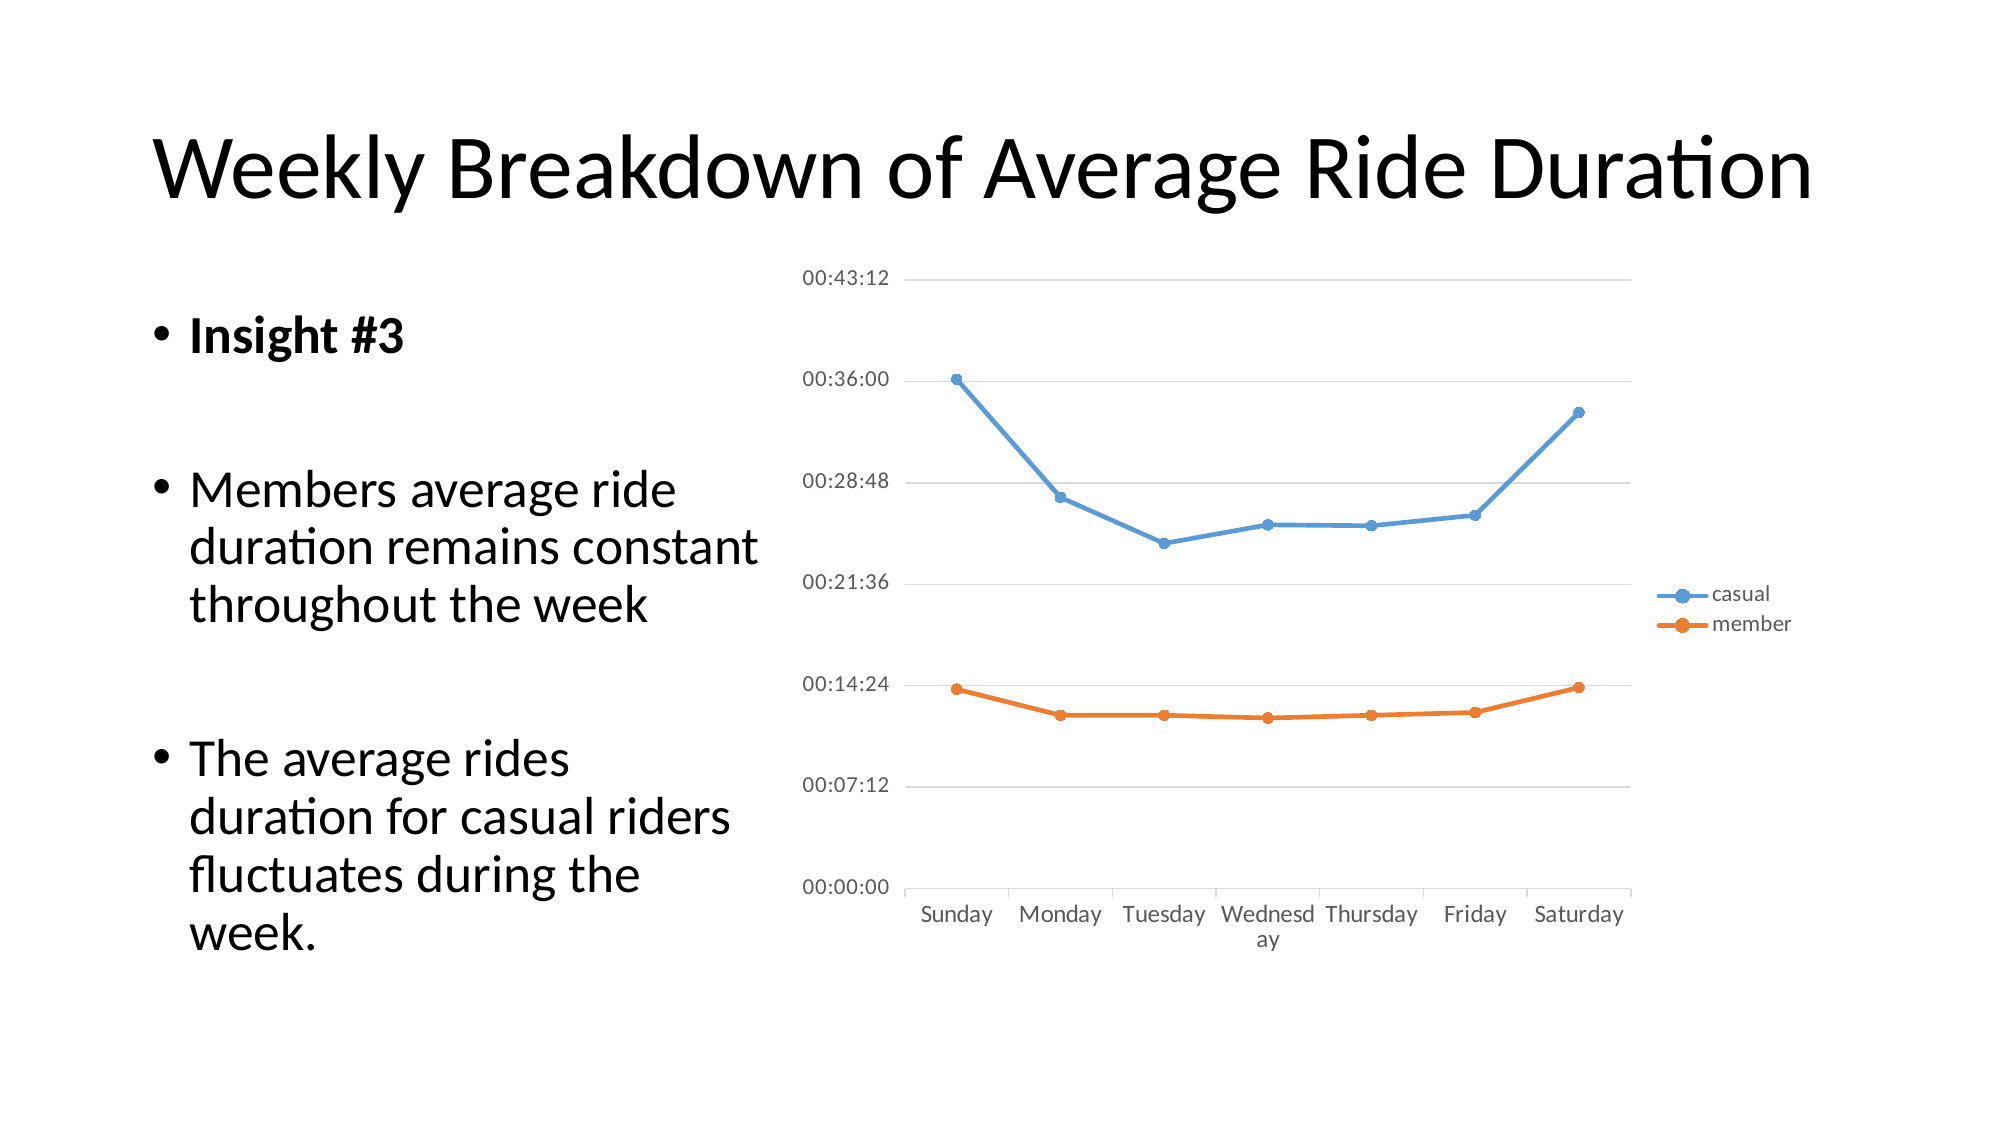

# Weekly Breakdown of Average Ride Duration

### Chart

| Category | casual | member |
|---|---|---|
| Sunday | 0.025104166666666664 | 0.00982638888888889 |
| Monday | 0.019282407407407408 | 0.008541666666666668 |
| Tuesday | 0.017013888888888887 | 0.008541666666666668 |
| Wednesday | 0.01792824074074074 | 0.008402777777777778 |
| Thursday | 0.017881944444444443 | 0.008541666666666668 |
| Friday | 0.01840277777777778 | 0.008680555555555556 |
| Saturday | 0.023460648148148147 | 0.009907407407407408 |
Insight #3

Members average ride duration remains constant throughout the week

The average rides duration for casual riders fluctuates during the week.